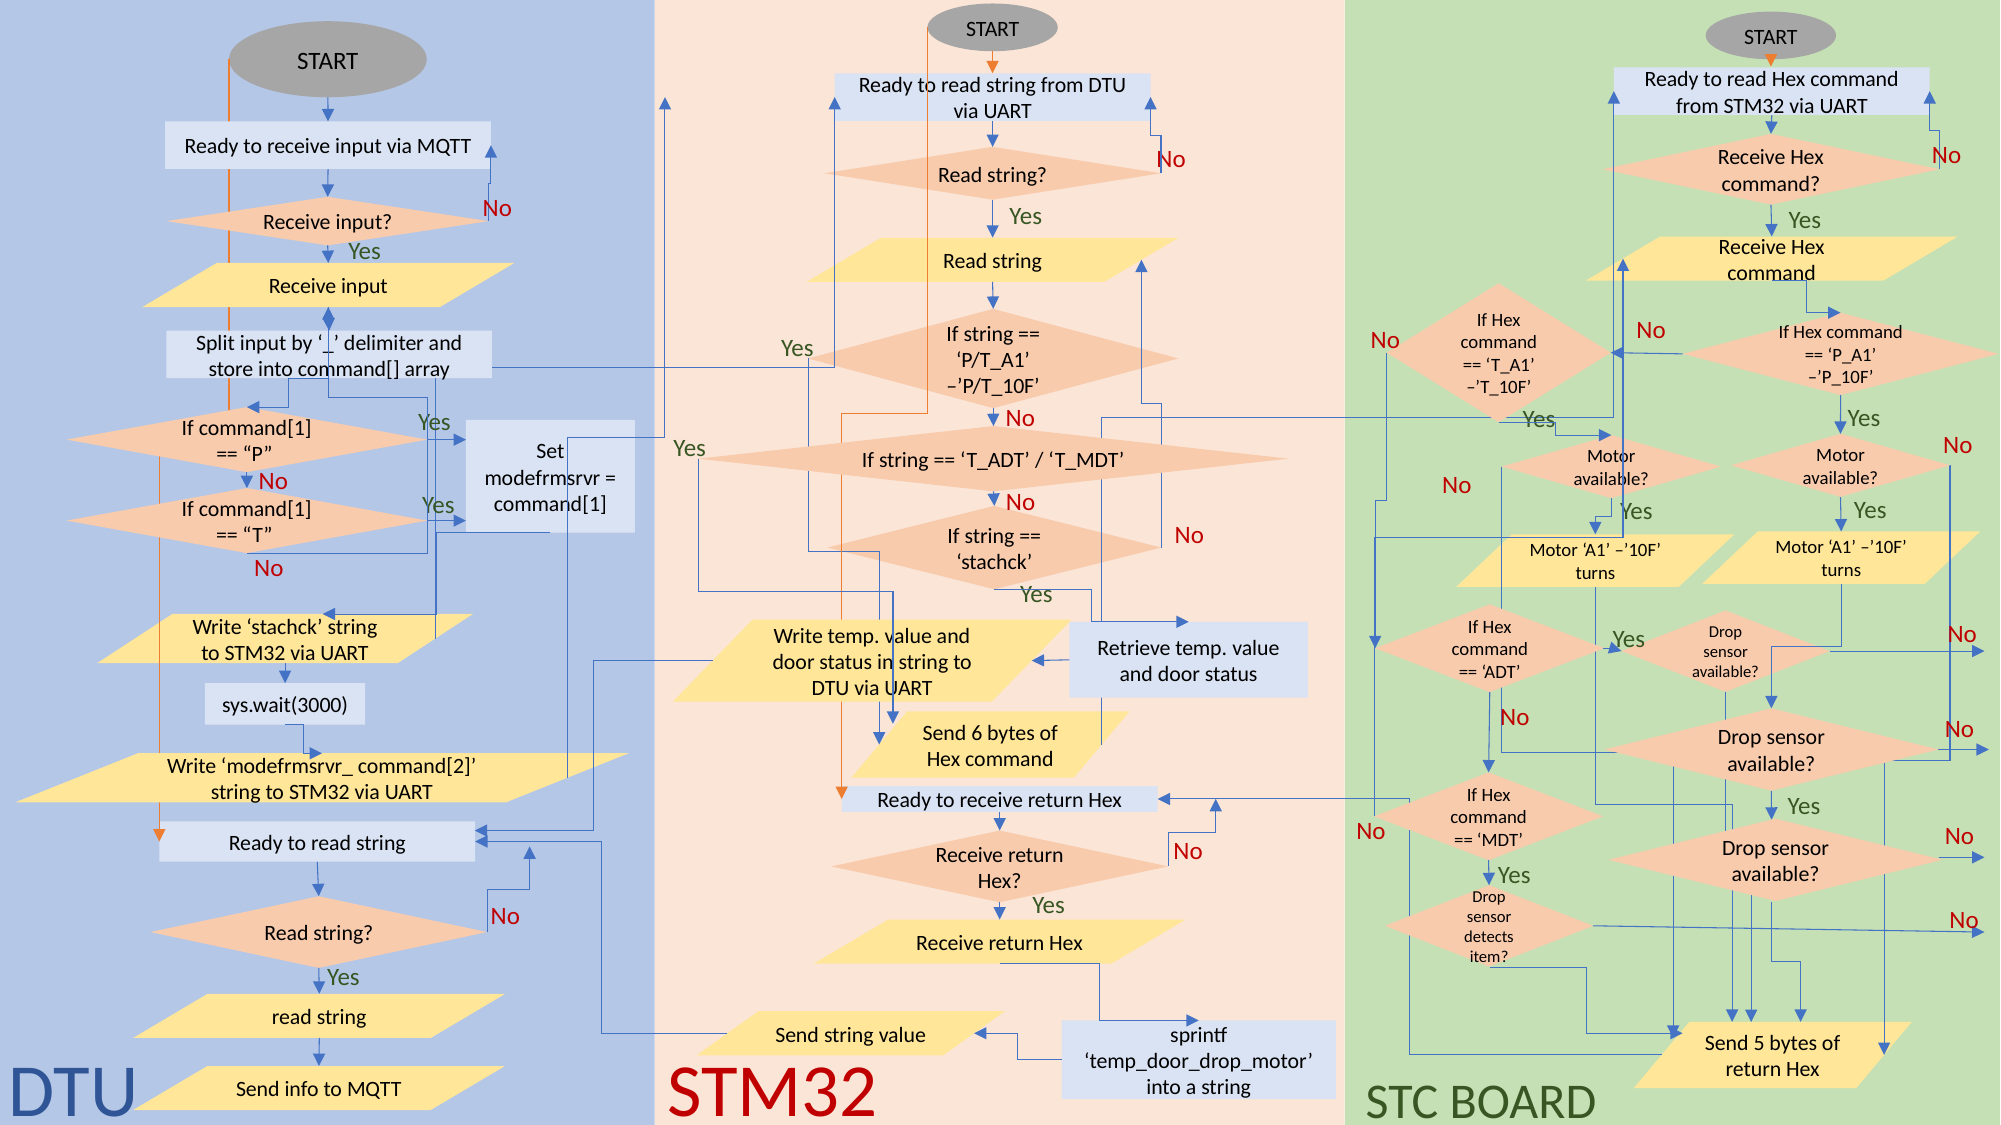

START
START
START
Ready to read Hex command from STM32 via UART
Ready to read string from DTU via UART
No
Receive Hex command?
No
Read string?
Yes
Yes
Receive Hex command
Read string
If Hex command == ‘T_A1’ –’T_10F’
If string == ‘P/T_A1’ –’P/T_10F’
If Hex command == ‘P_A1’ –’P_10F’
Yes
No
Yes
No
Motor available?
Yes
If string == ‘stachck’
No
Motor ‘A1’ –’10F’ turns
No
Yes
Write ‘stachck’ string to STM32 via UART
Retrieve temp. value and door status
No
Send 6 bytes of Hex command
Yes
Ready to receive return Hex
No
Ready to read string
No
Receive return Hex?
Yes
Read string?
Receive return Hex
read string
Send string value
Send 5 bytes of return Hex
DTU
STM32
STC BOARD
Send info to MQTT
Ready to receive input via MQTT
No
Receive input?
Yes
Receive input
No
Split input by ‘_’ delimiter and store into command[] array
Yes
If command[1] == “P”
Set modefrmsrvr = command[1]
Motor available?
No
No
Yes
Yes
If command[1] == “T”
Motor ‘A1’ –’10F’ turns
Write temp. value and door status in string to DTU via UART
sys.wait(3000)
Write ‘modefrmsrvr_ command[2]’ string to STM32 via UART
No
Yes
sprintf ‘temp_door_drop_motor’ into a string
No
Yes
Yes
If string == ‘T_ADT’ / ‘T_MDT’
No
If Hex command == ‘ADT’
No
Drop sensor available?
Yes
No
Drop sensor available?
If Hex command == ‘MDT’
No
Drop sensor available?
Yes
Drop sensor detects item?
No